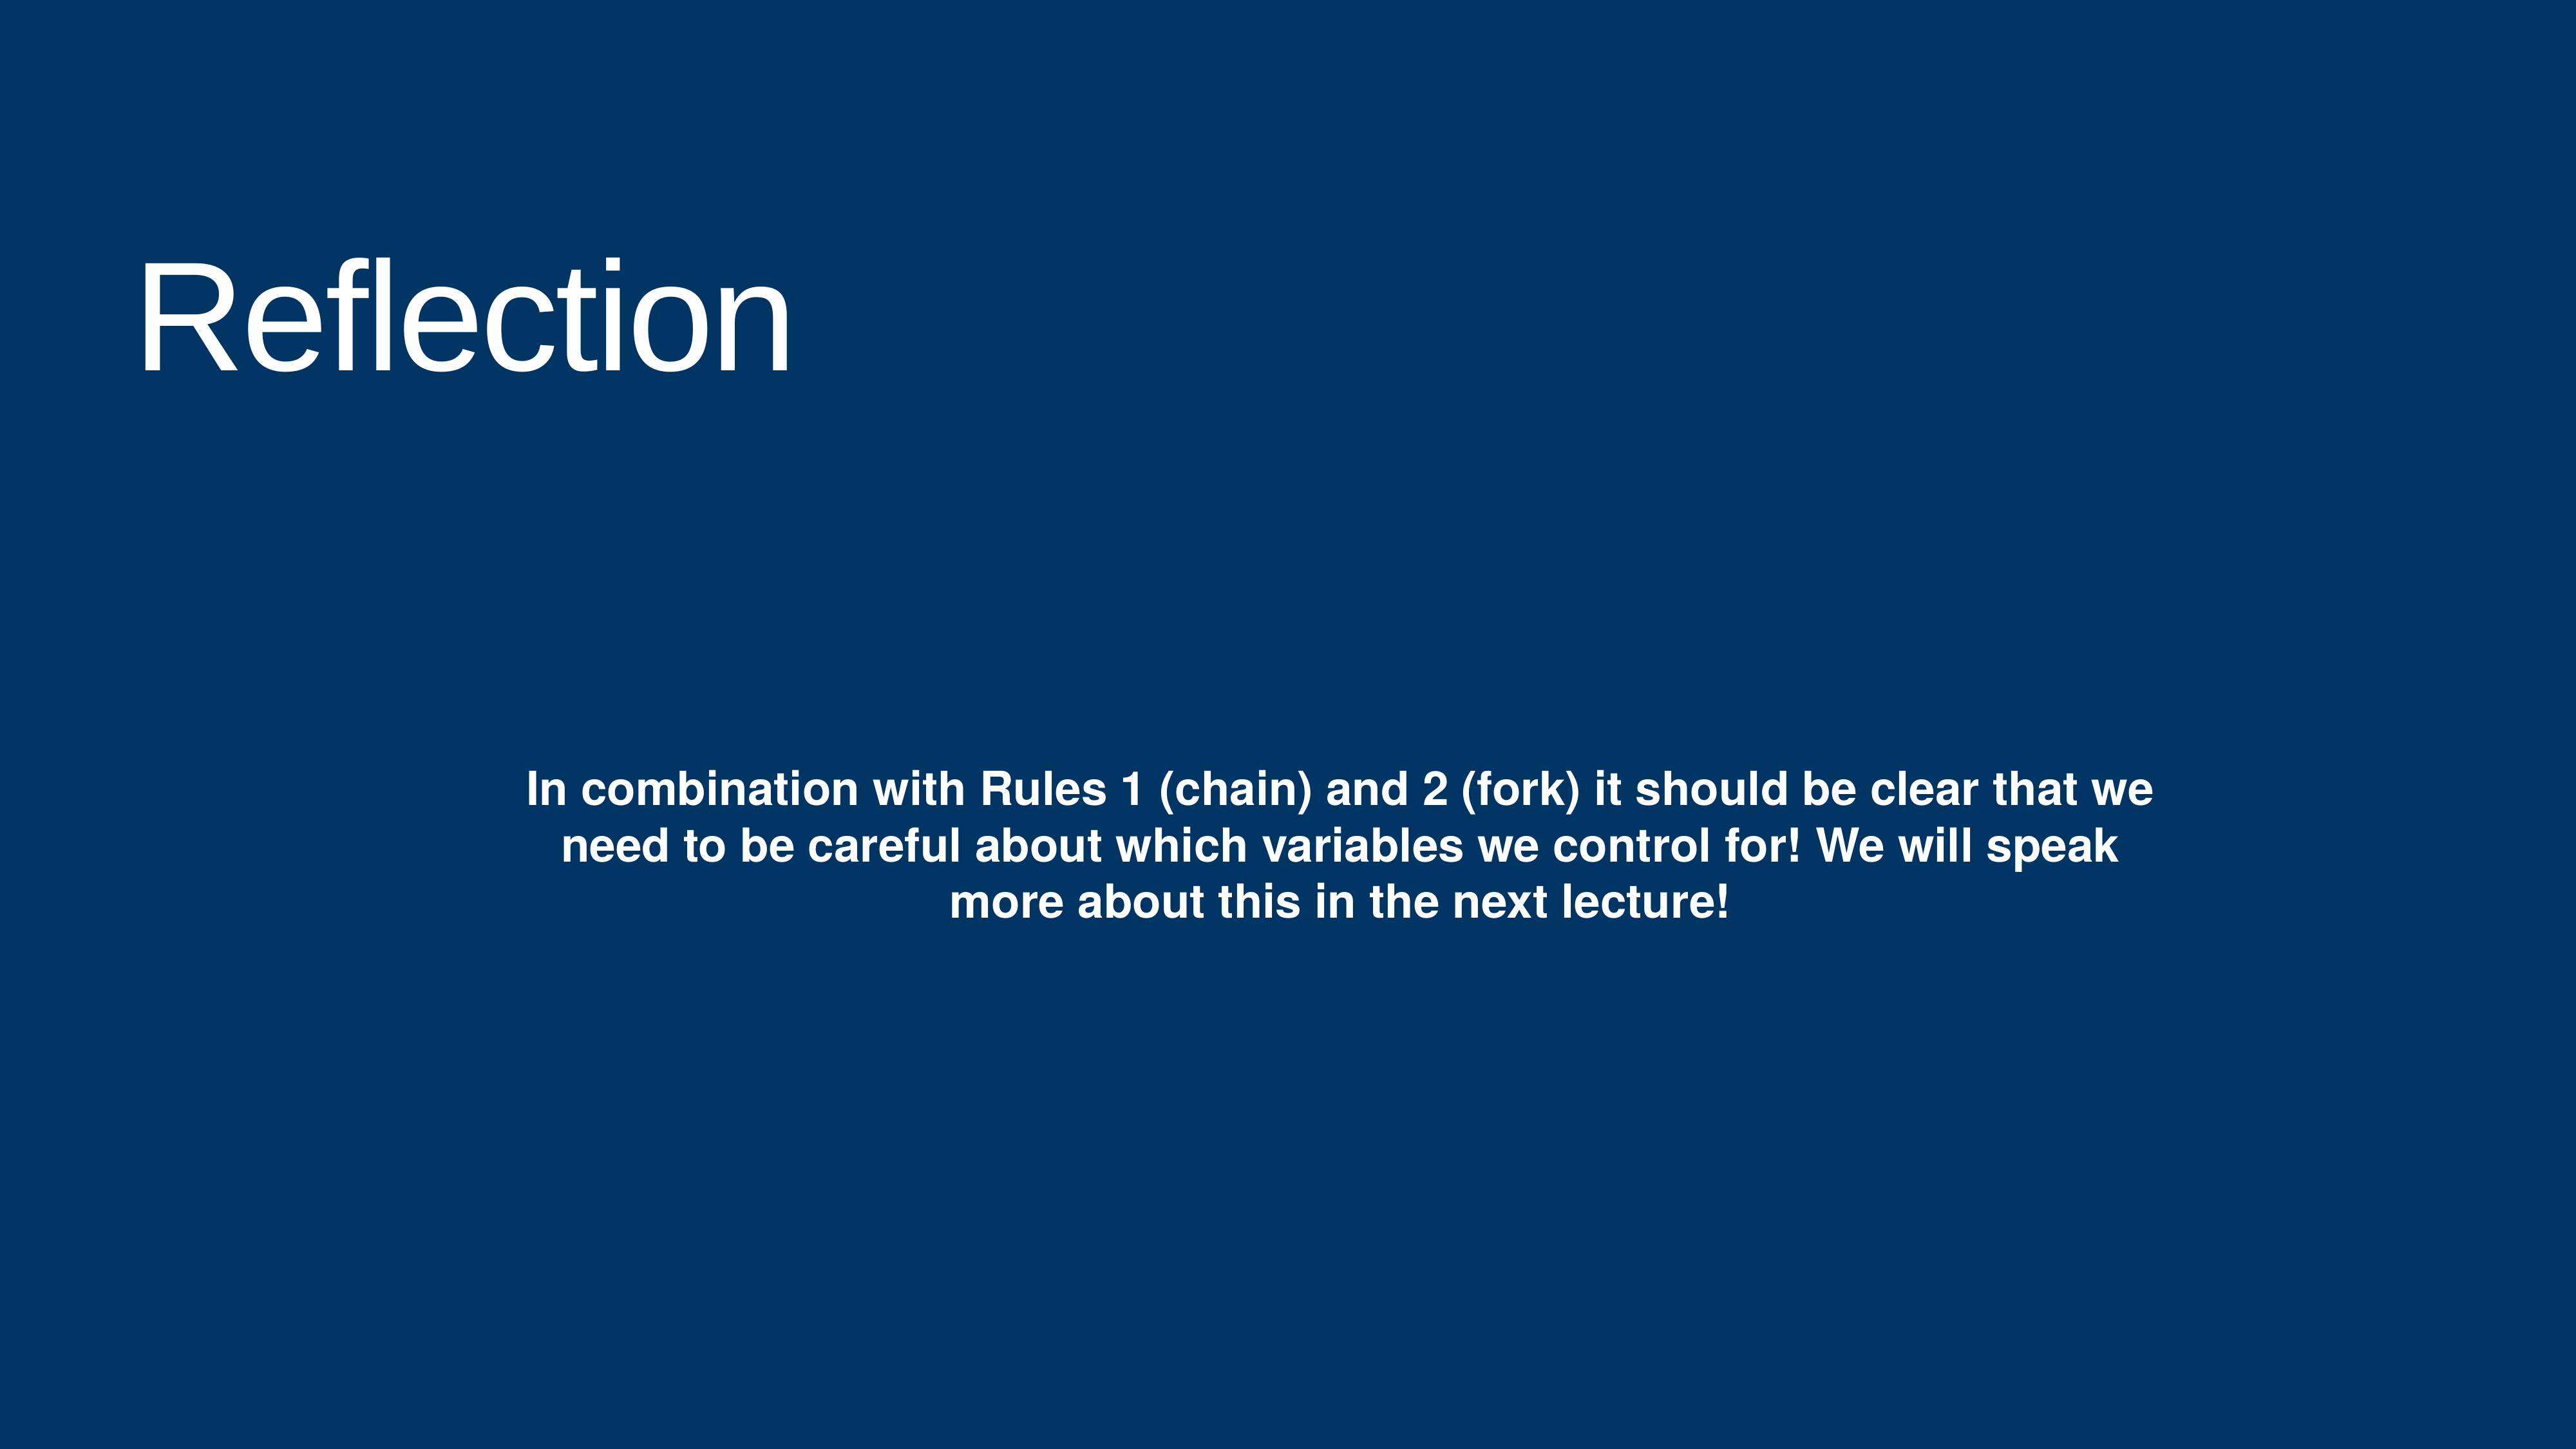

# Reflection
In combination with Rules 1 (chain) and 2 (fork) it should be clear that we need to be careful about which variables we control for! We will speak more about this in the next lecture!